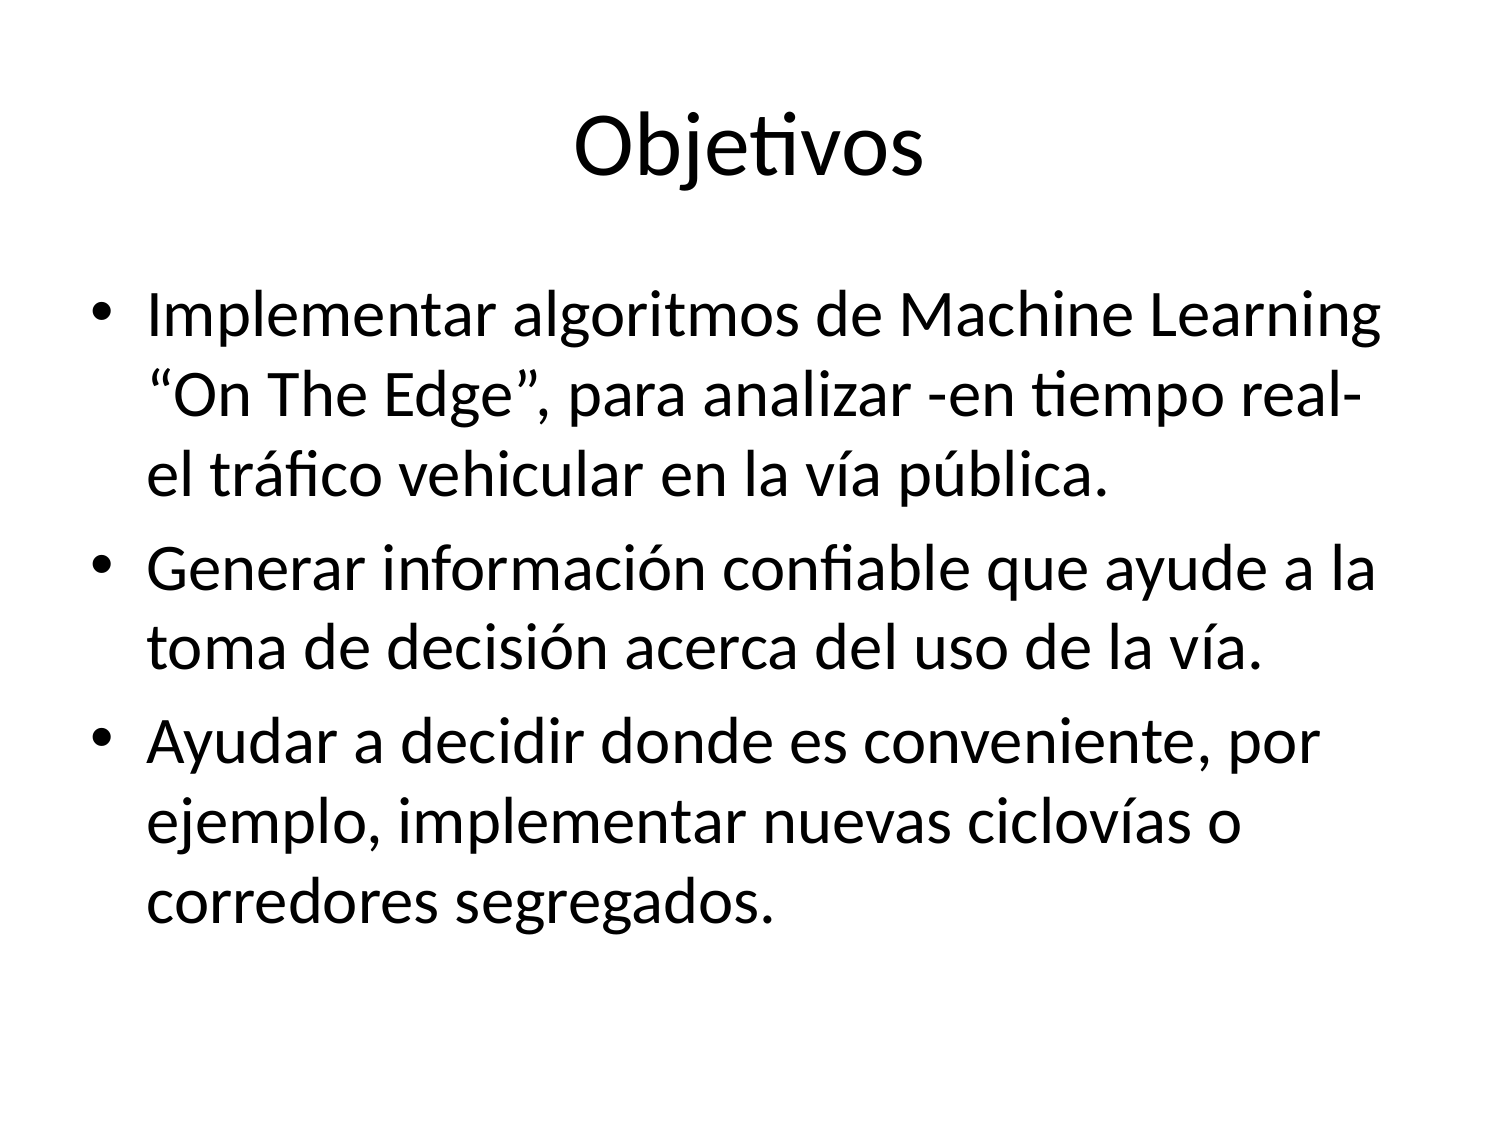

# Objetivos
Implementar algoritmos de Machine Learning “On The Edge”, para analizar -en tiempo real- el tráfico vehicular en la vía pública.
Generar información confiable que ayude a la toma de decisión acerca del uso de la vía.
Ayudar a decidir donde es conveniente, por ejemplo, implementar nuevas ciclovías o corredores segregados.